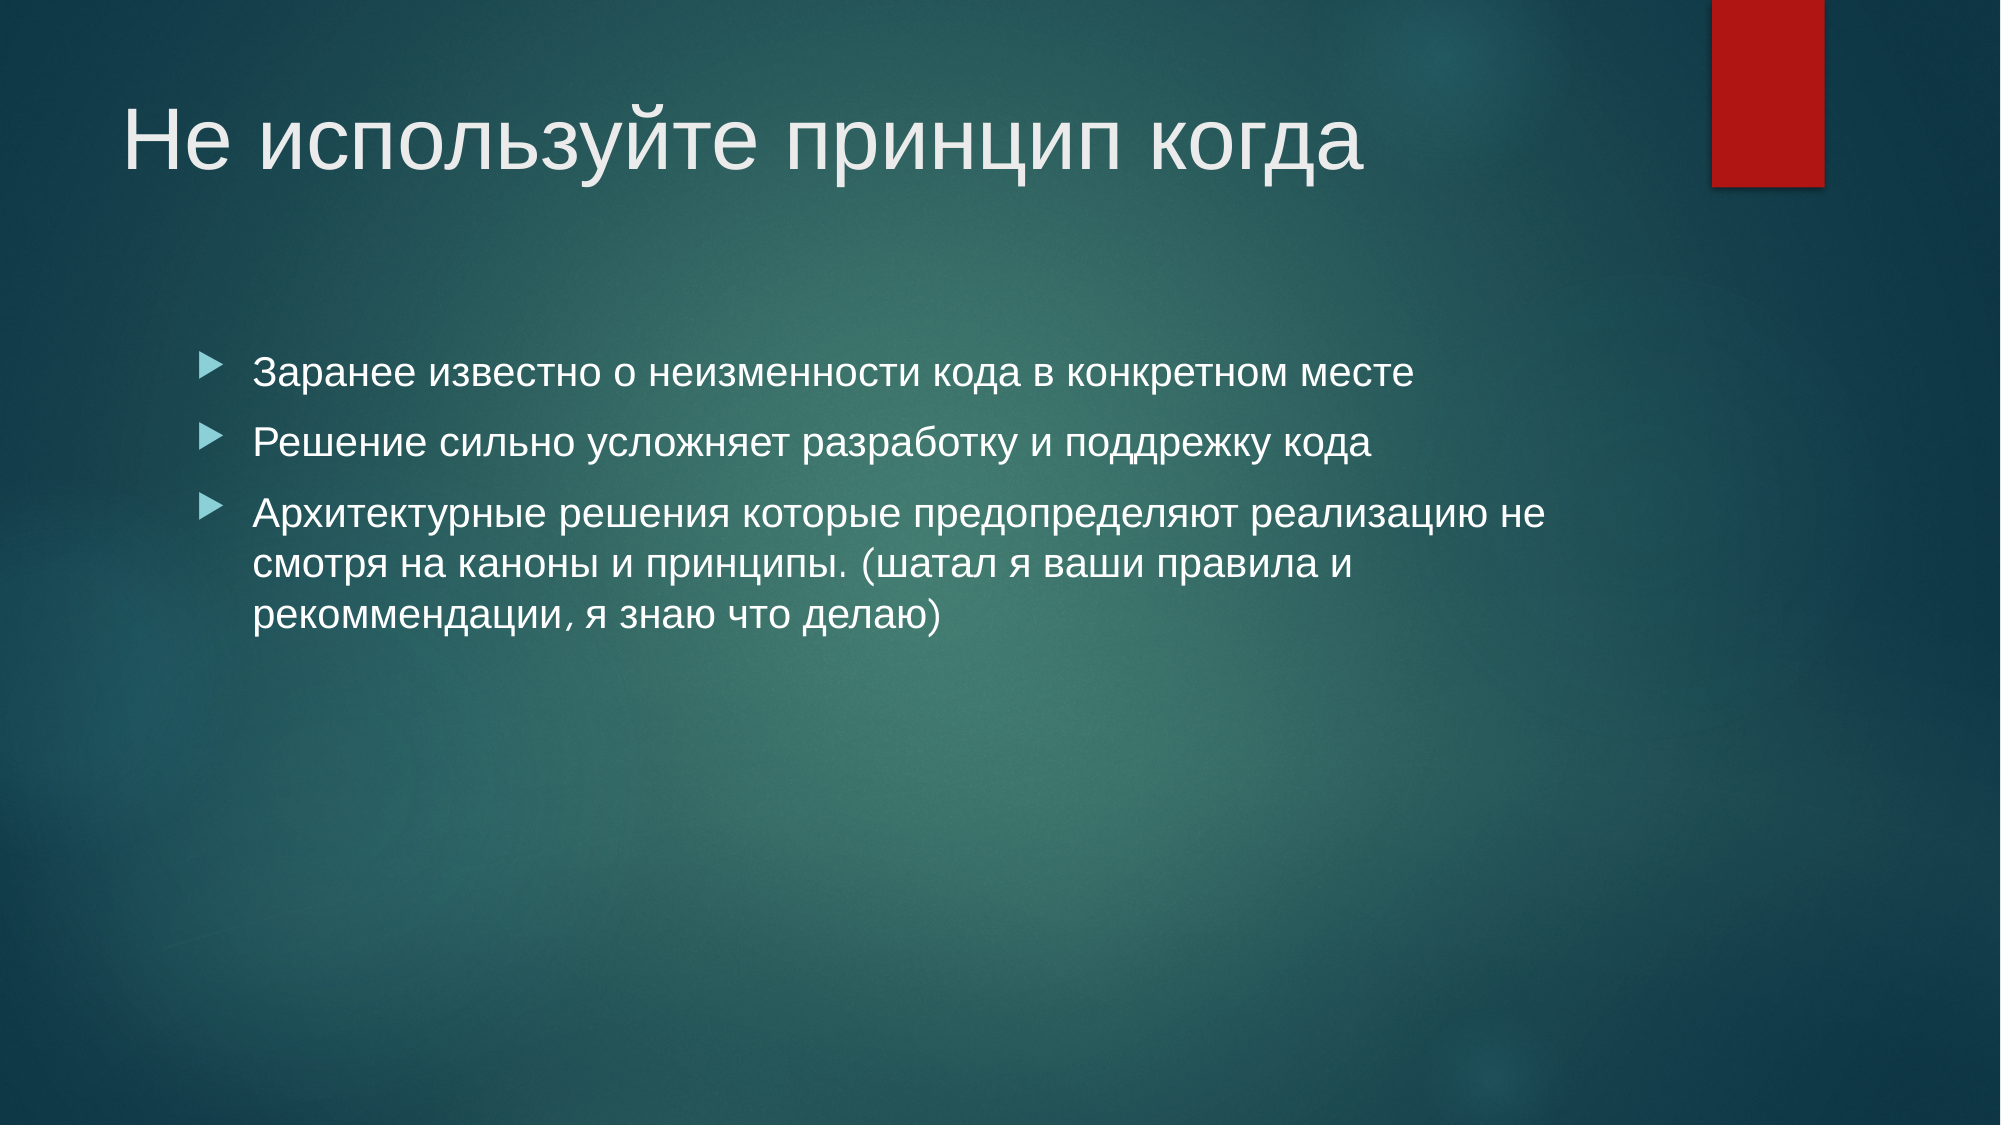

# Не используйте принцип когда
Заранее известно о неизменности кода в конкретном месте
Решение сильно усложняет разработку и поддрежку кода
Архитектурные решения которые предопределяют реализацию не смотря на каноны и принципы. (шатал я ваши правила и рекоммендации, я знаю что делаю)